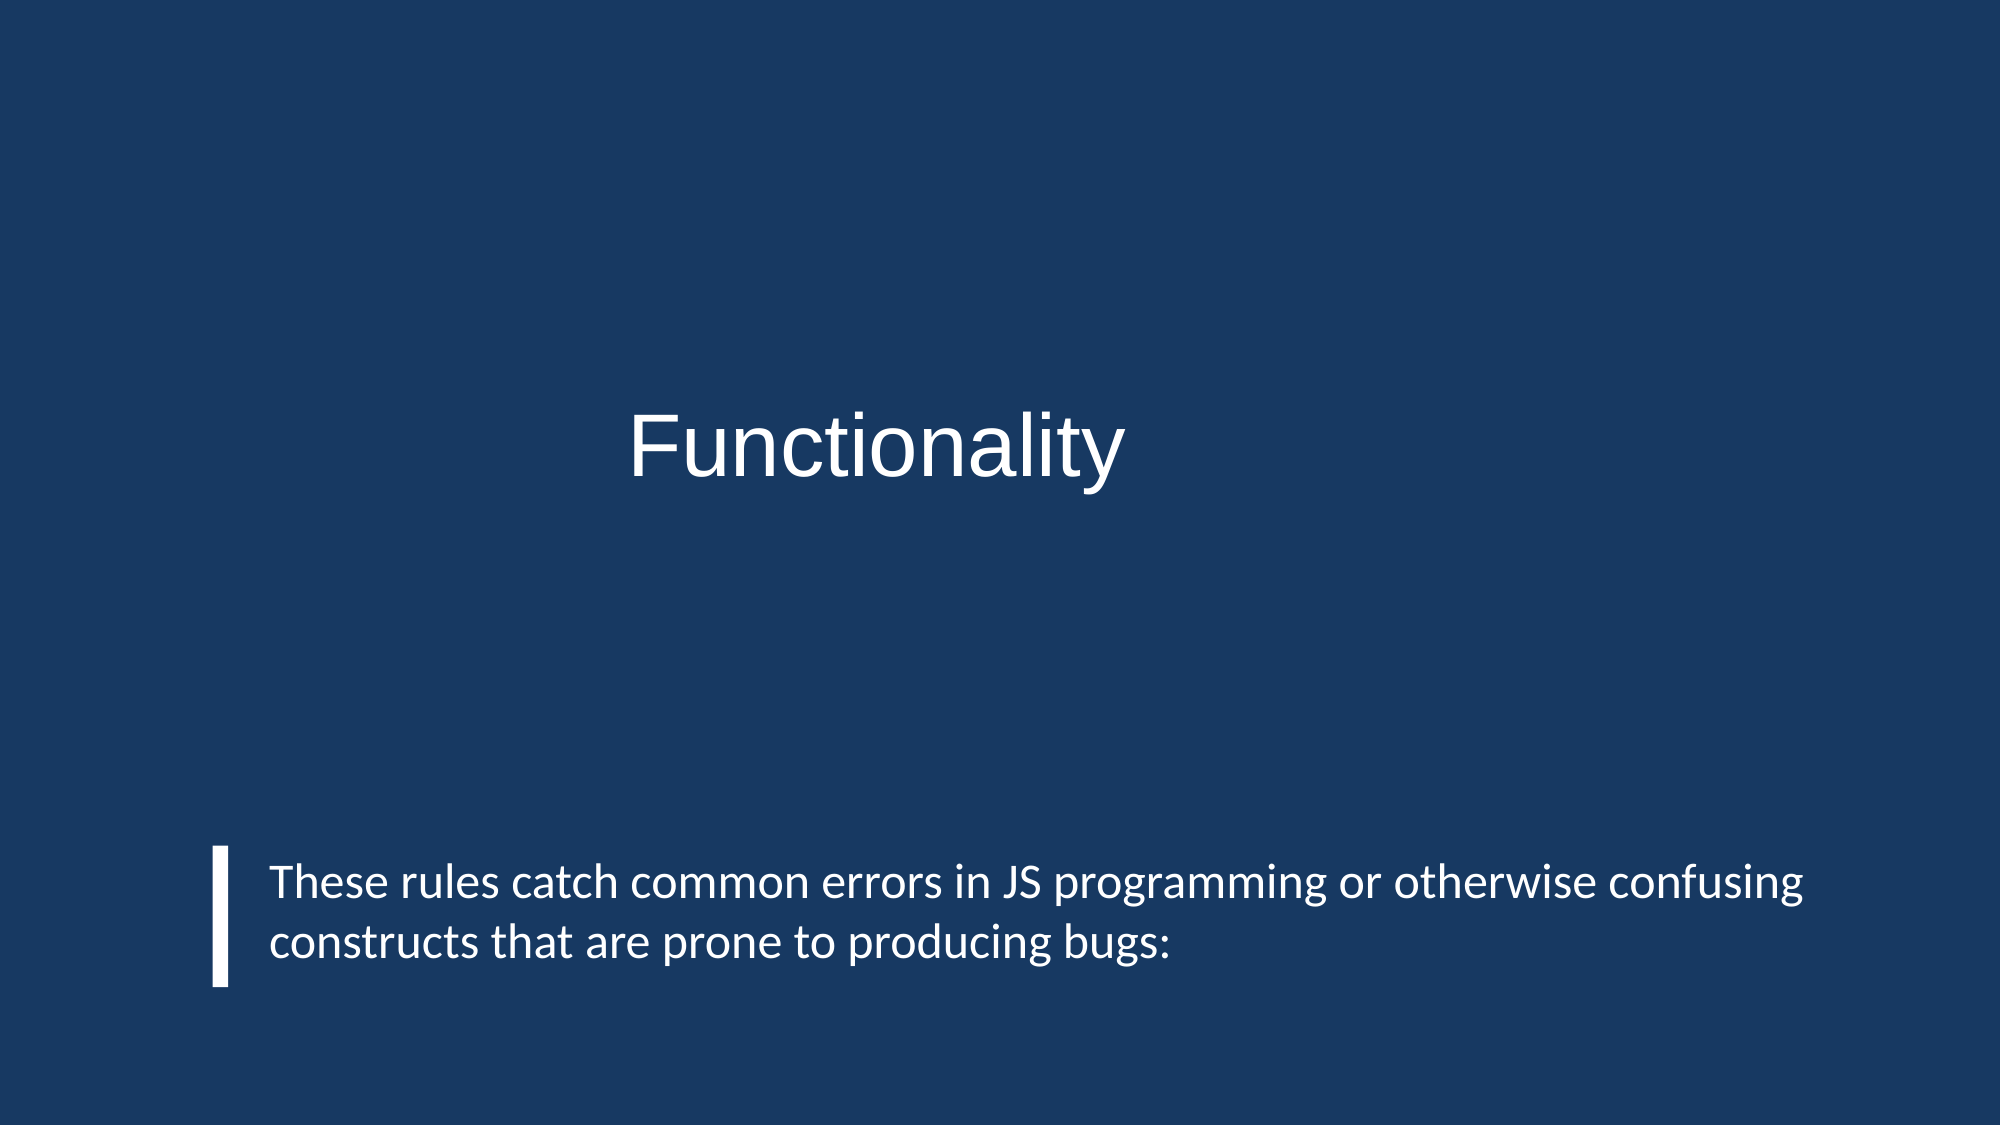

# Functionality
These rules catch common errors in JS programming or otherwise confusing constructs that are prone to producing bugs: